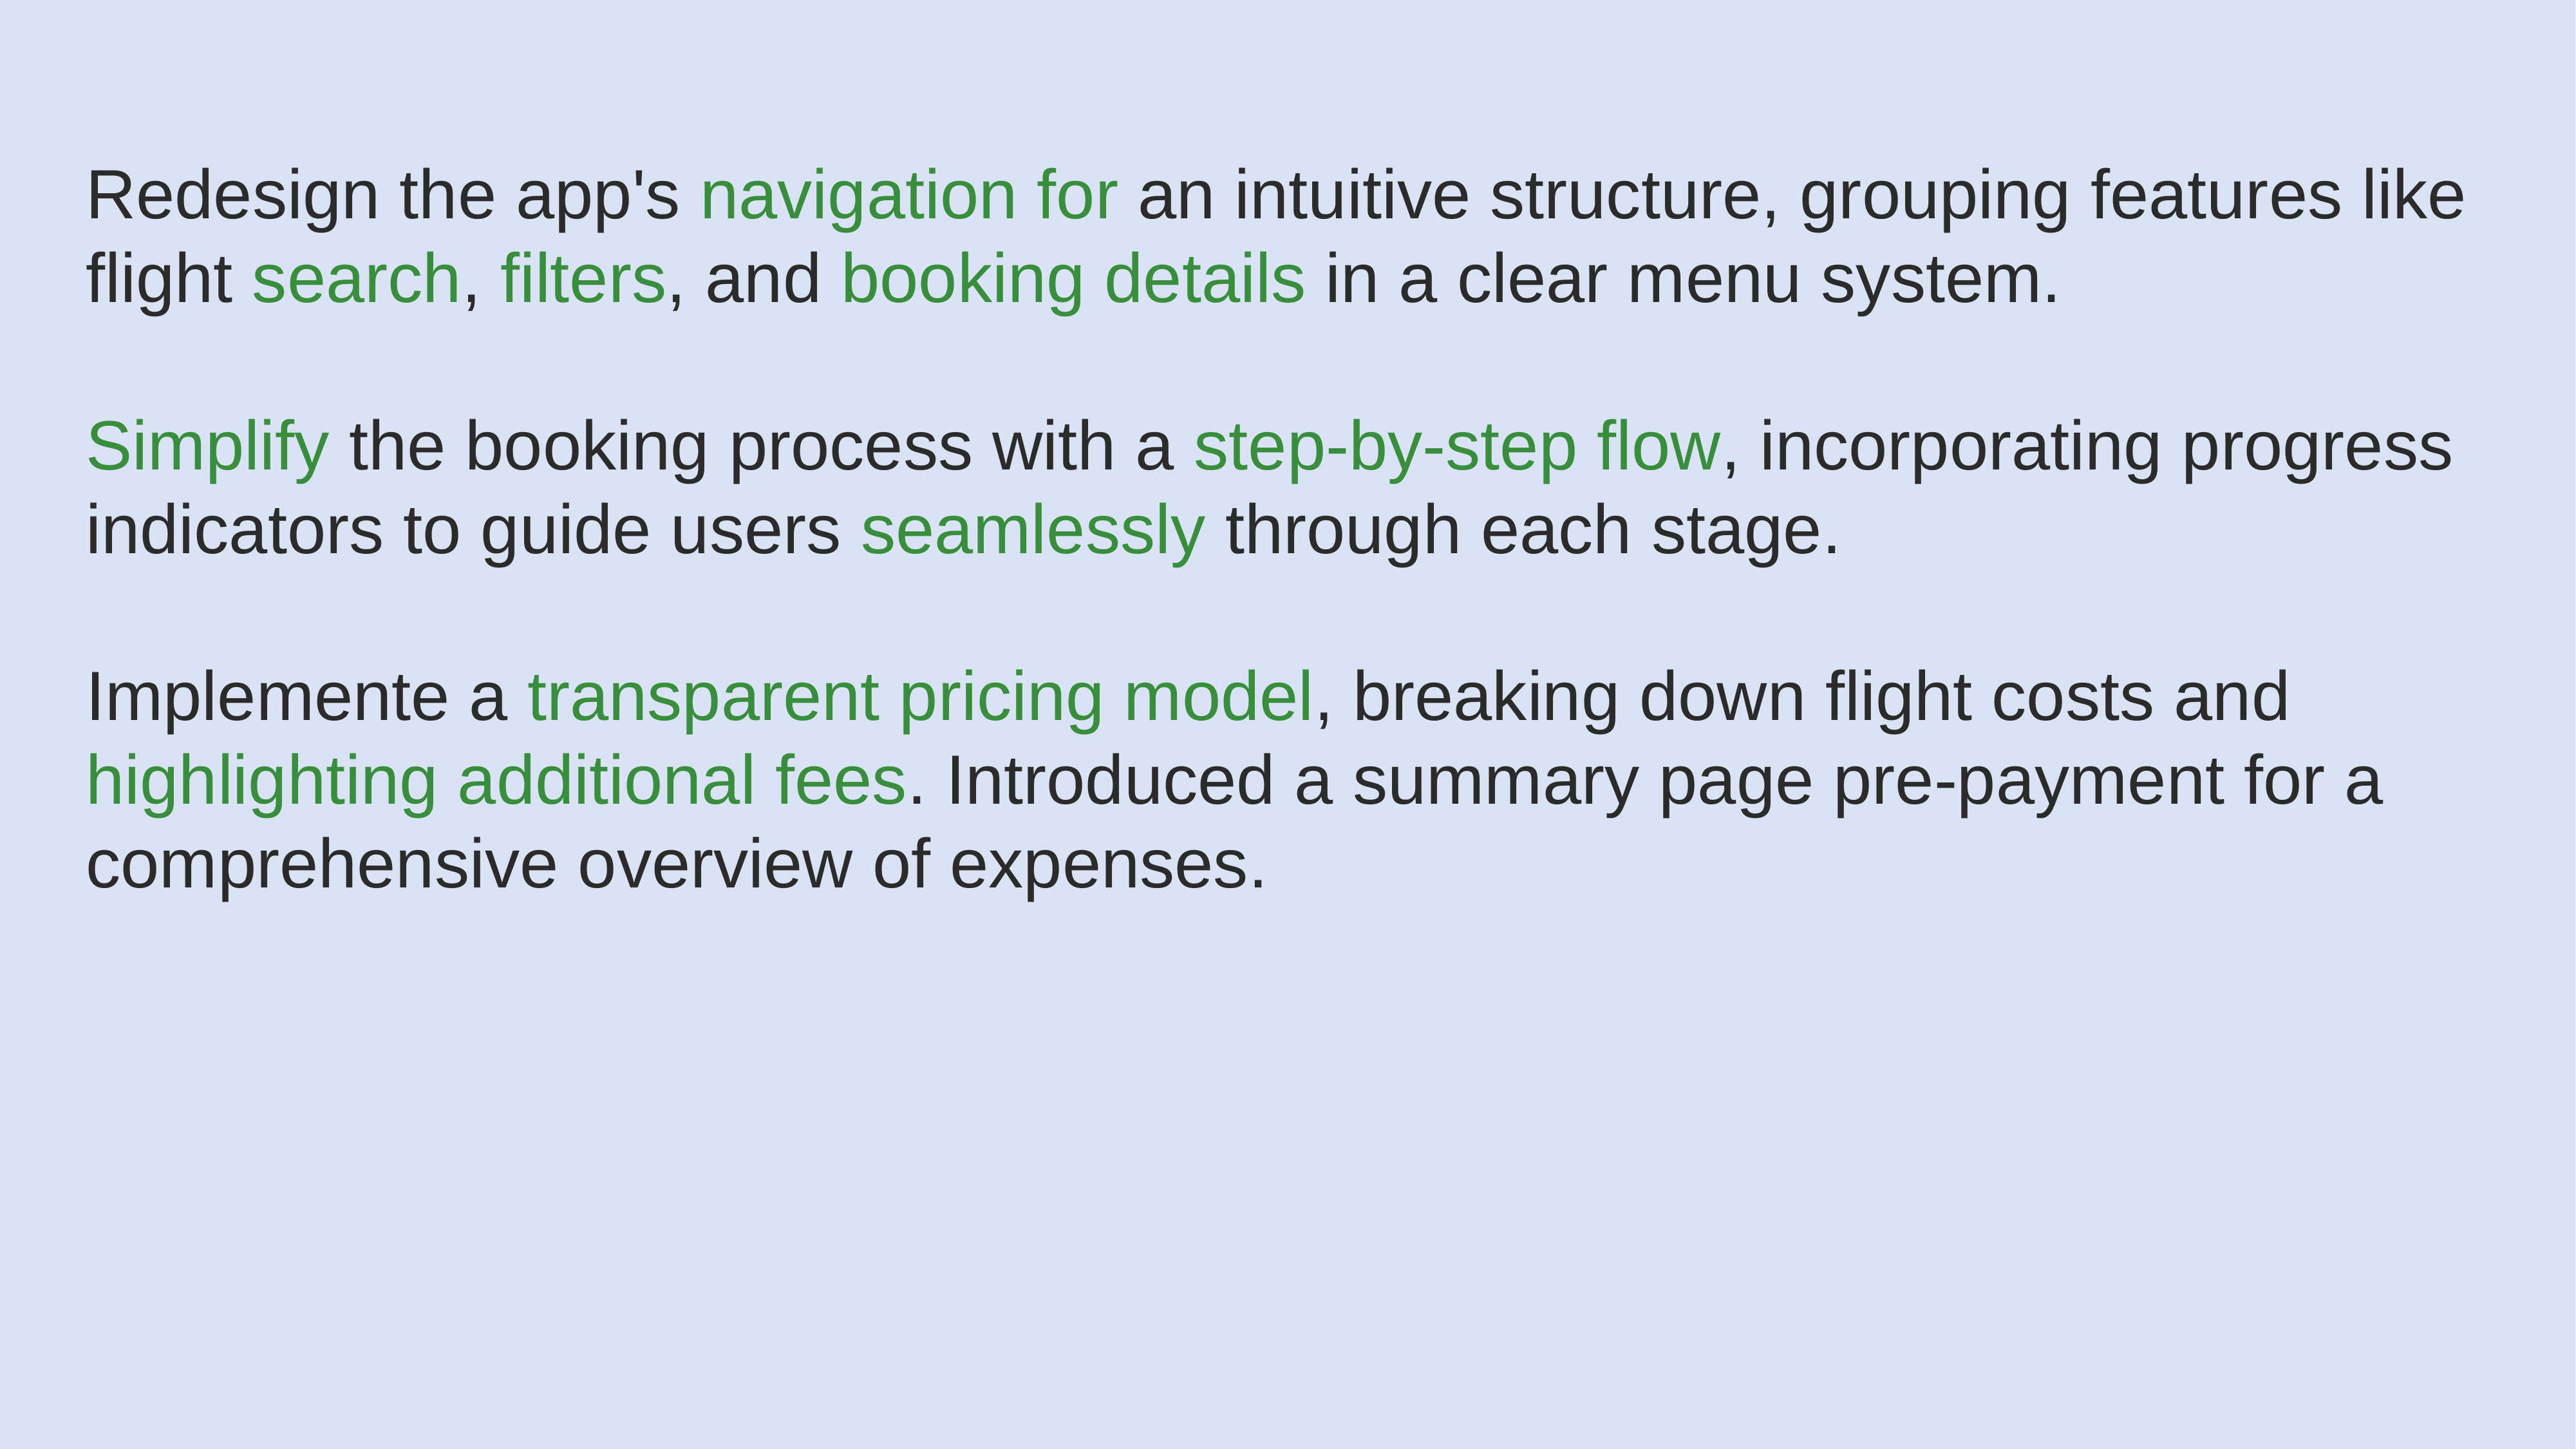

Redesign the app's navigation for an intuitive structure, grouping features like flight search, filters, and booking details in a clear menu system.

Simplify the booking process with a step-by-step flow, incorporating progress indicators to guide users seamlessly through each stage.

Implemente a transparent pricing model, breaking down flight costs and highlighting additional fees. Introduced a summary page pre-payment for a comprehensive overview of expenses.